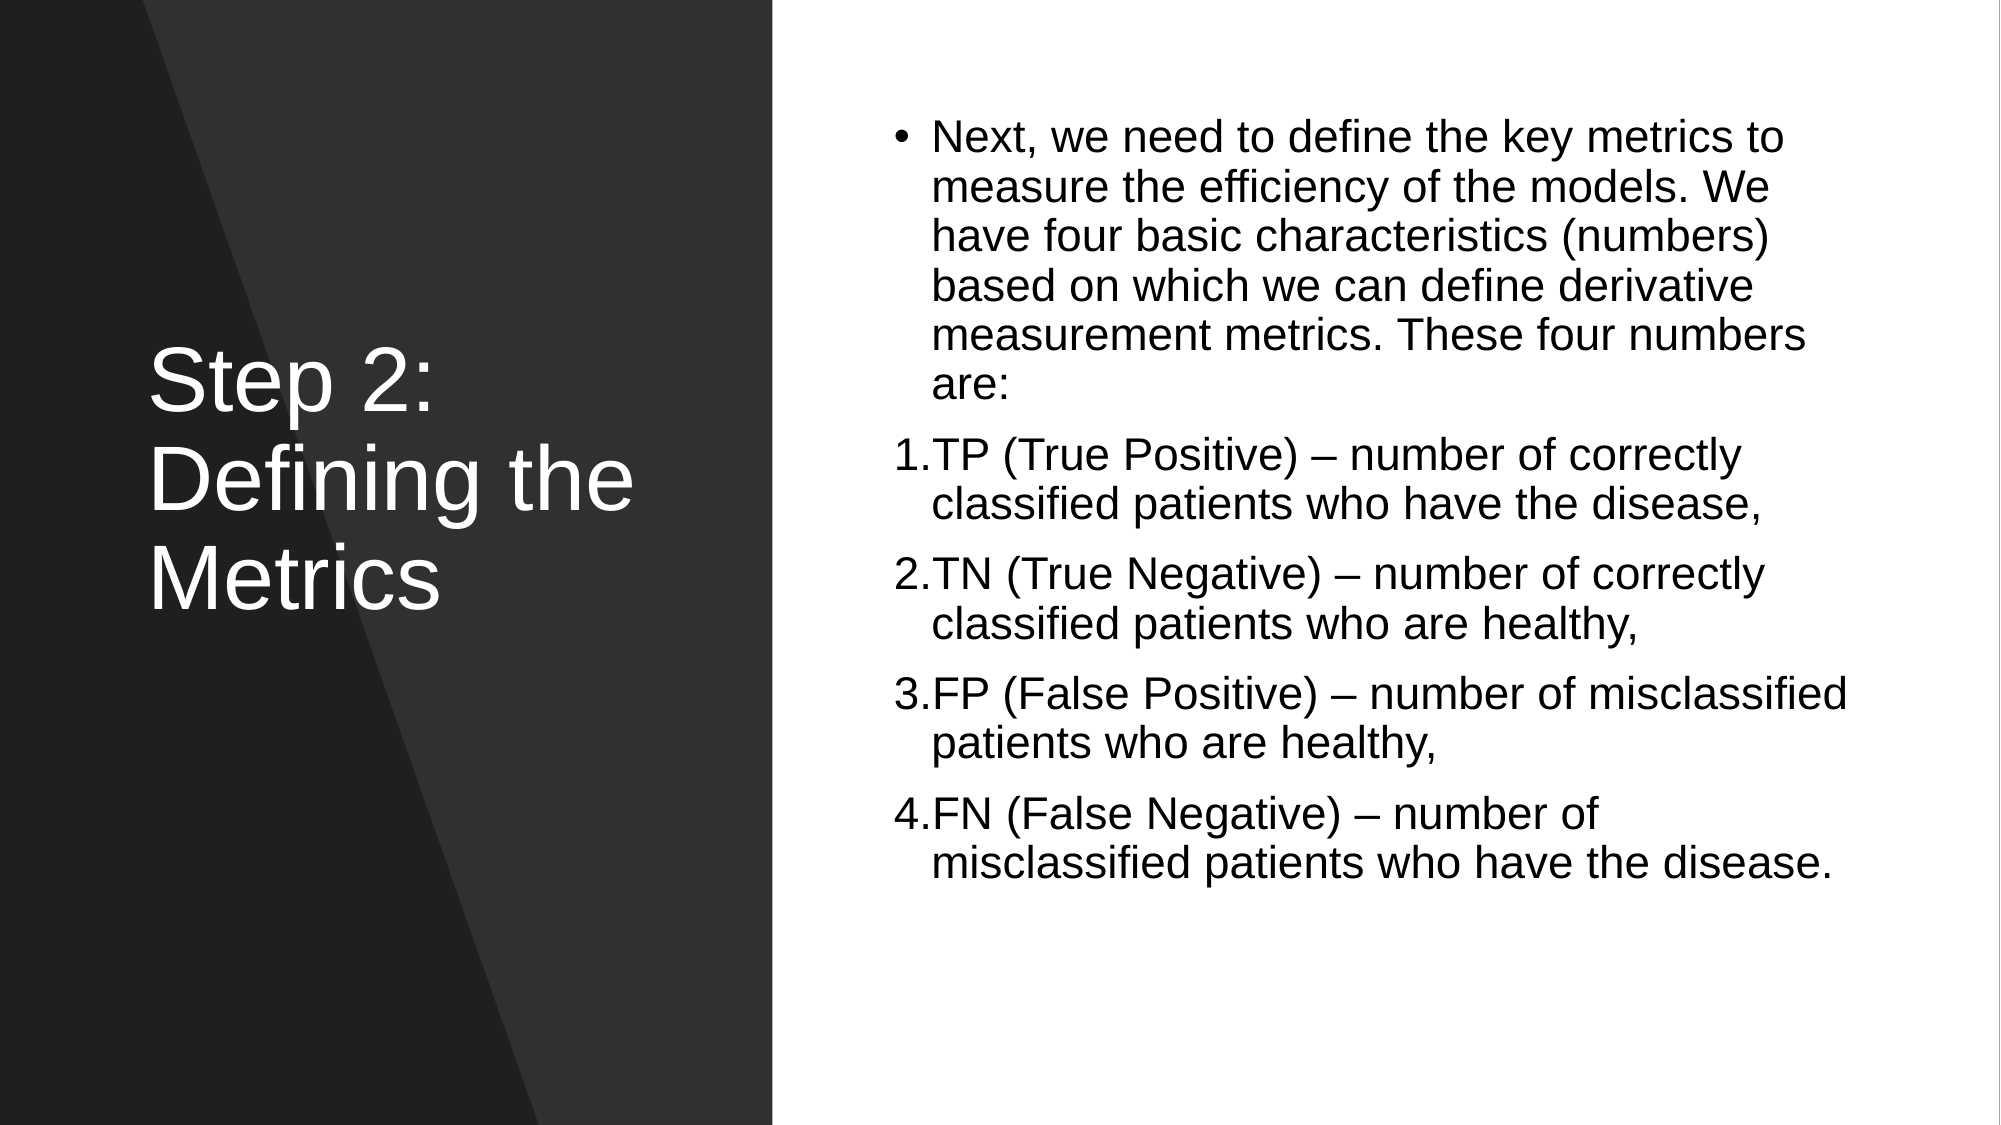

# Step 2: Defining the Metrics
Next, we need to define the key metrics to measure the efficiency of the models. We have four basic characteristics (numbers) based on which we can define derivative measurement metrics. These four numbers are:
TP (True Positive) – number of correctly classified patients who have the disease,
TN (True Negative) – number of correctly classified patients who are healthy,
FP (False Positive) – number of misclassified patients who are healthy,
FN (False Negative) – number of misclassified patients who have the disease.